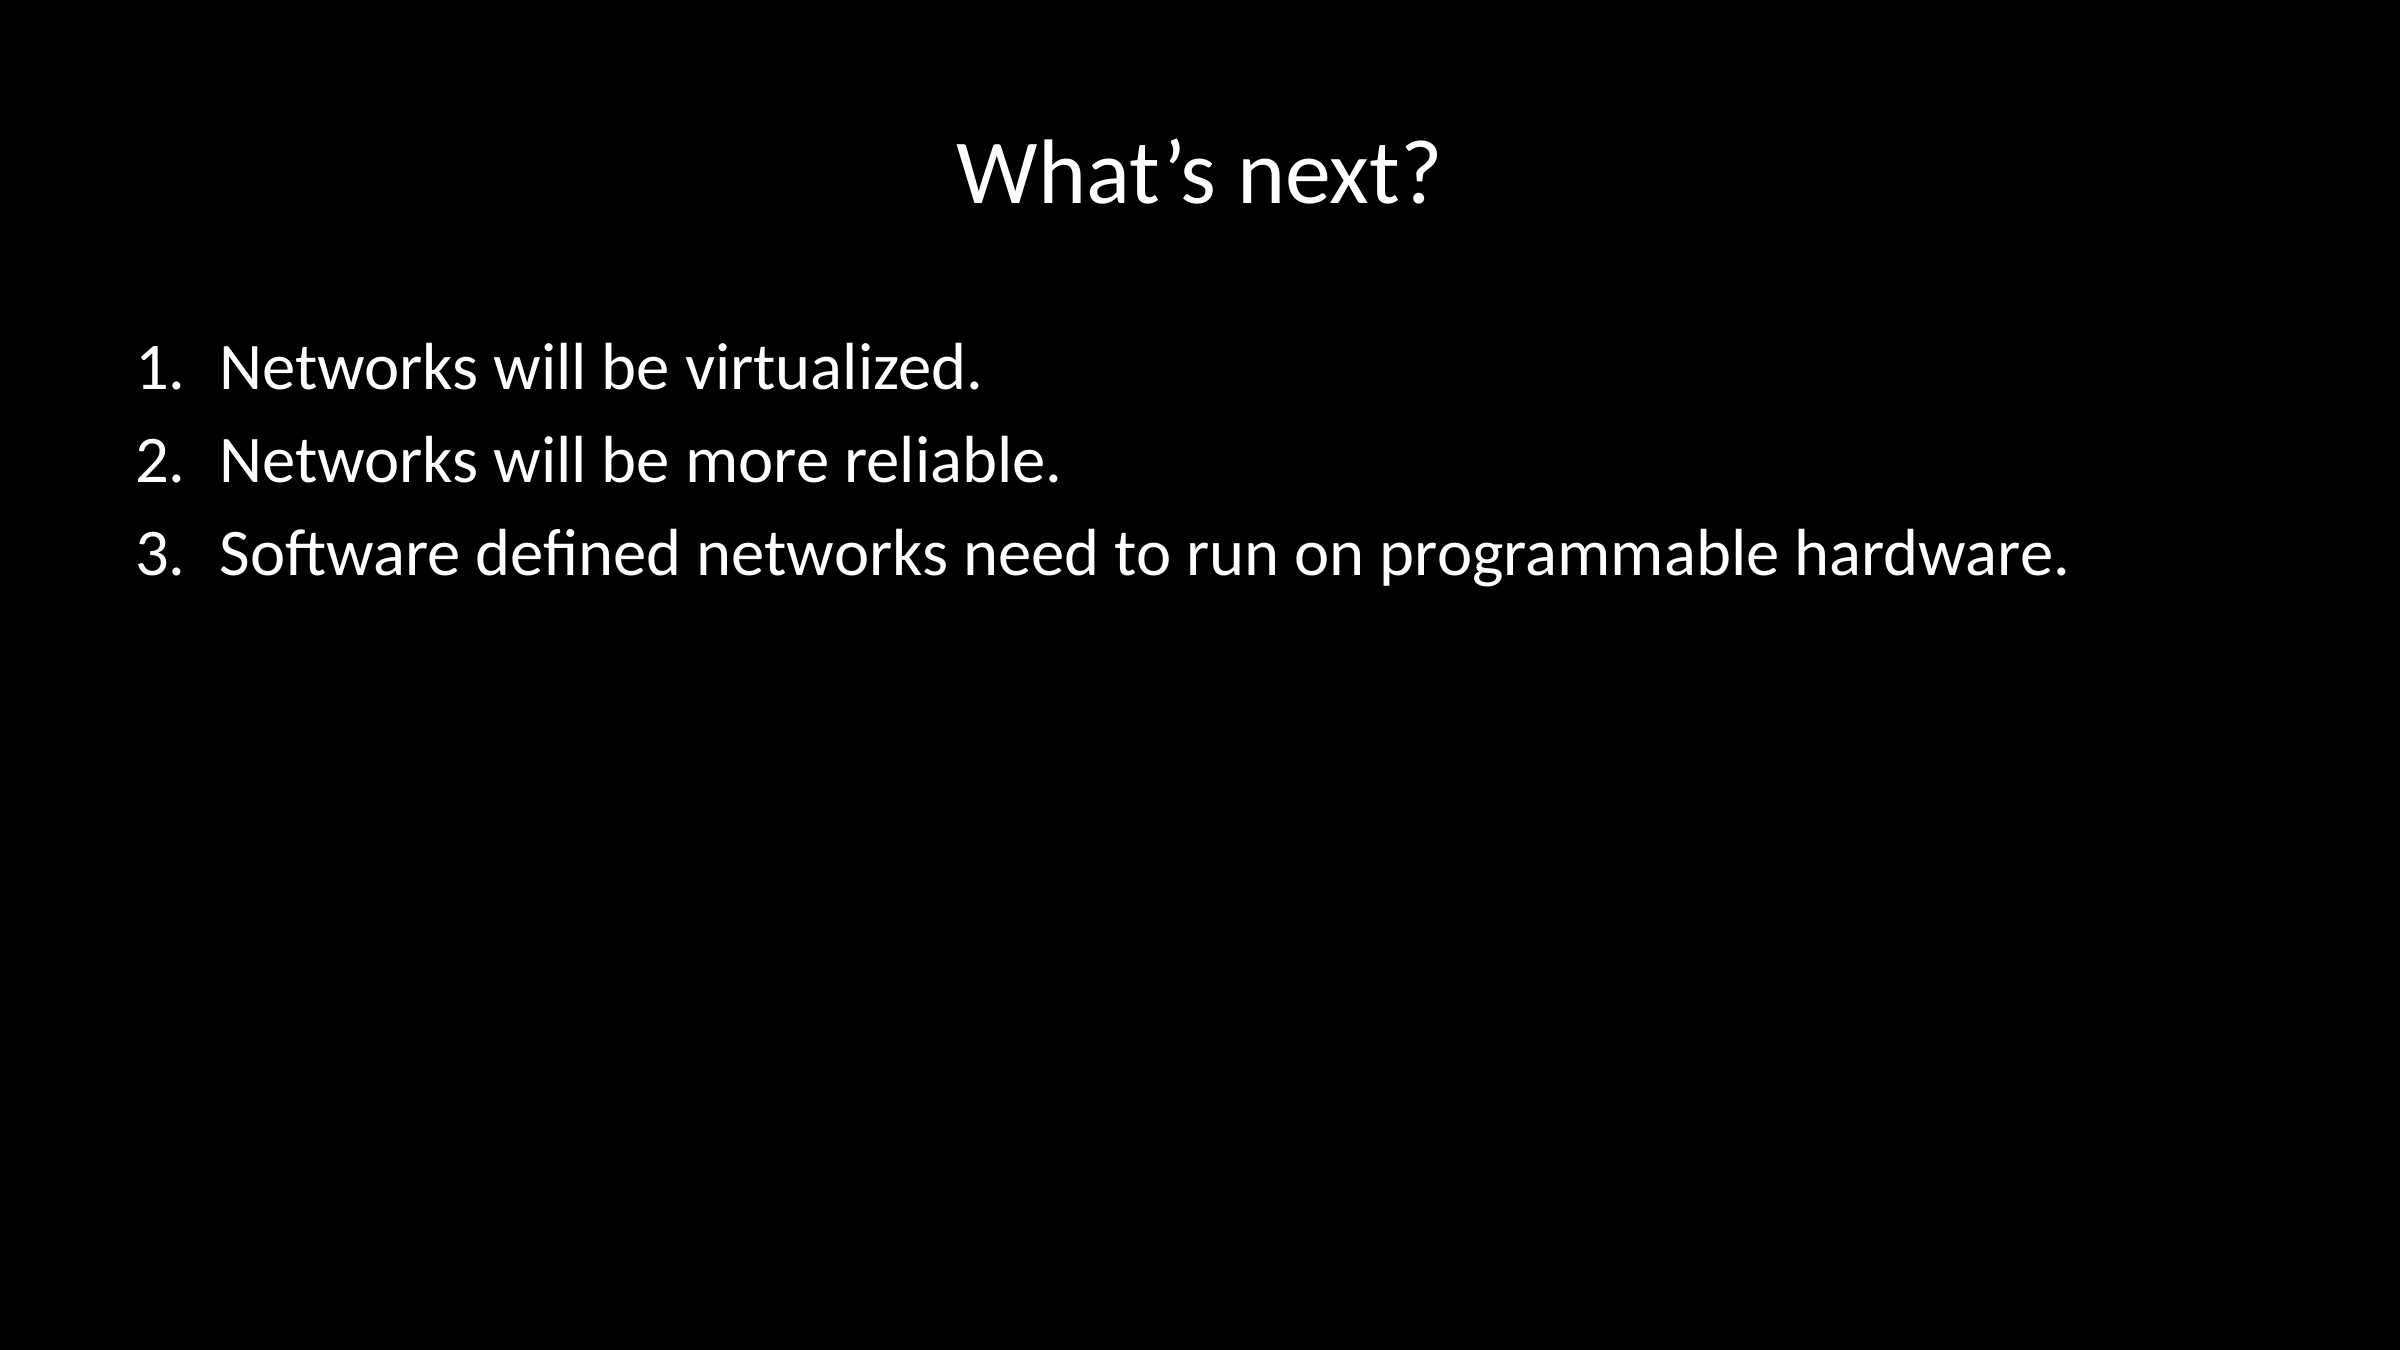

# What’s next?
Networks will be virtualized.
Networks will be more reliable.
Software defined networks need to run on programmable hardware.